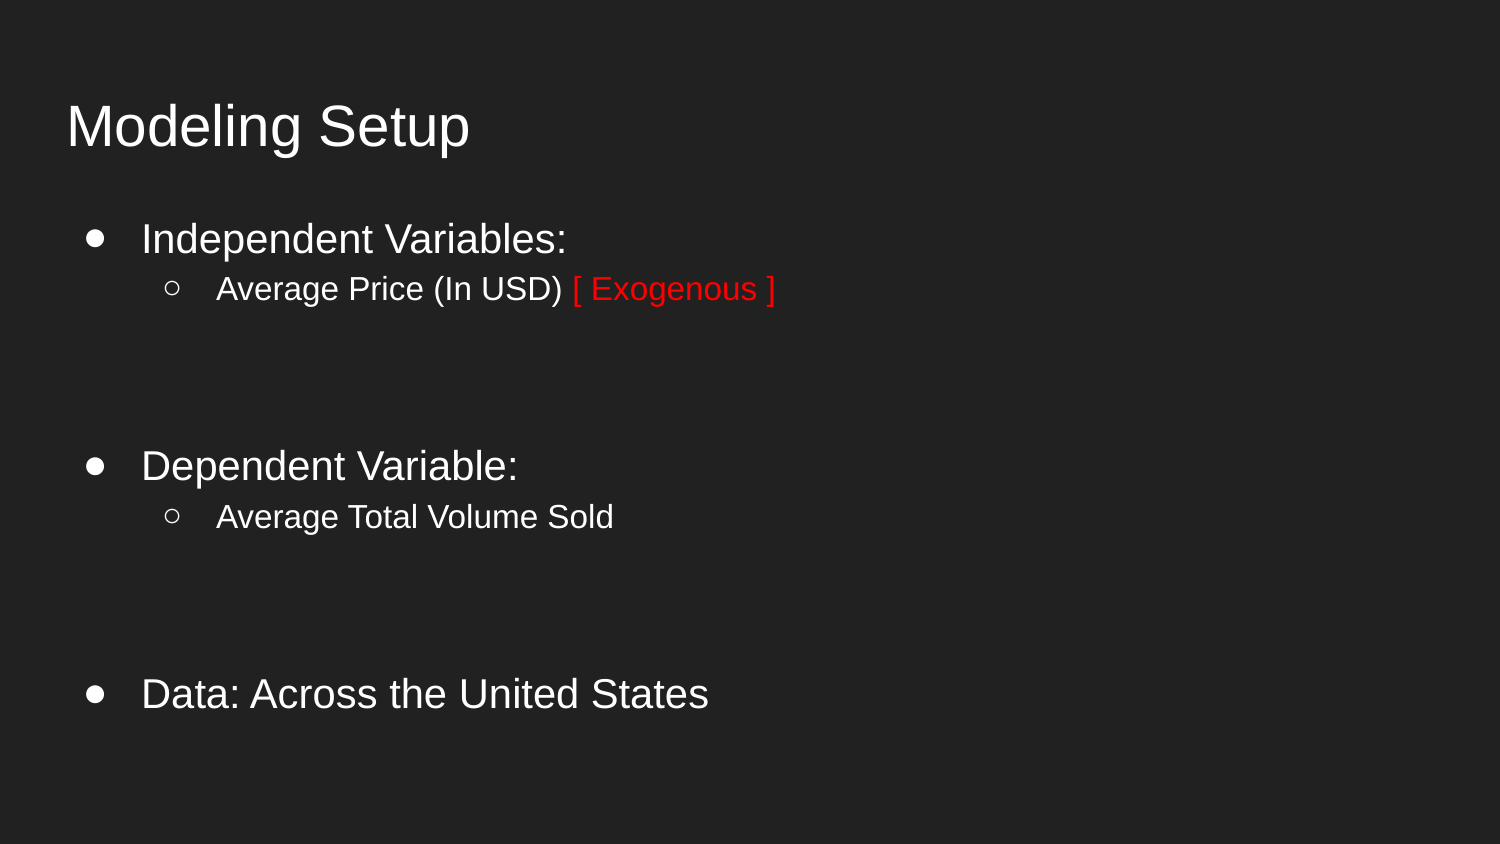

# Modeling Setup
Independent Variables:
Average Price (In USD) [ Exogenous ]

Dependent Variable:
Average Total Volume Sold

Data: Across the United States